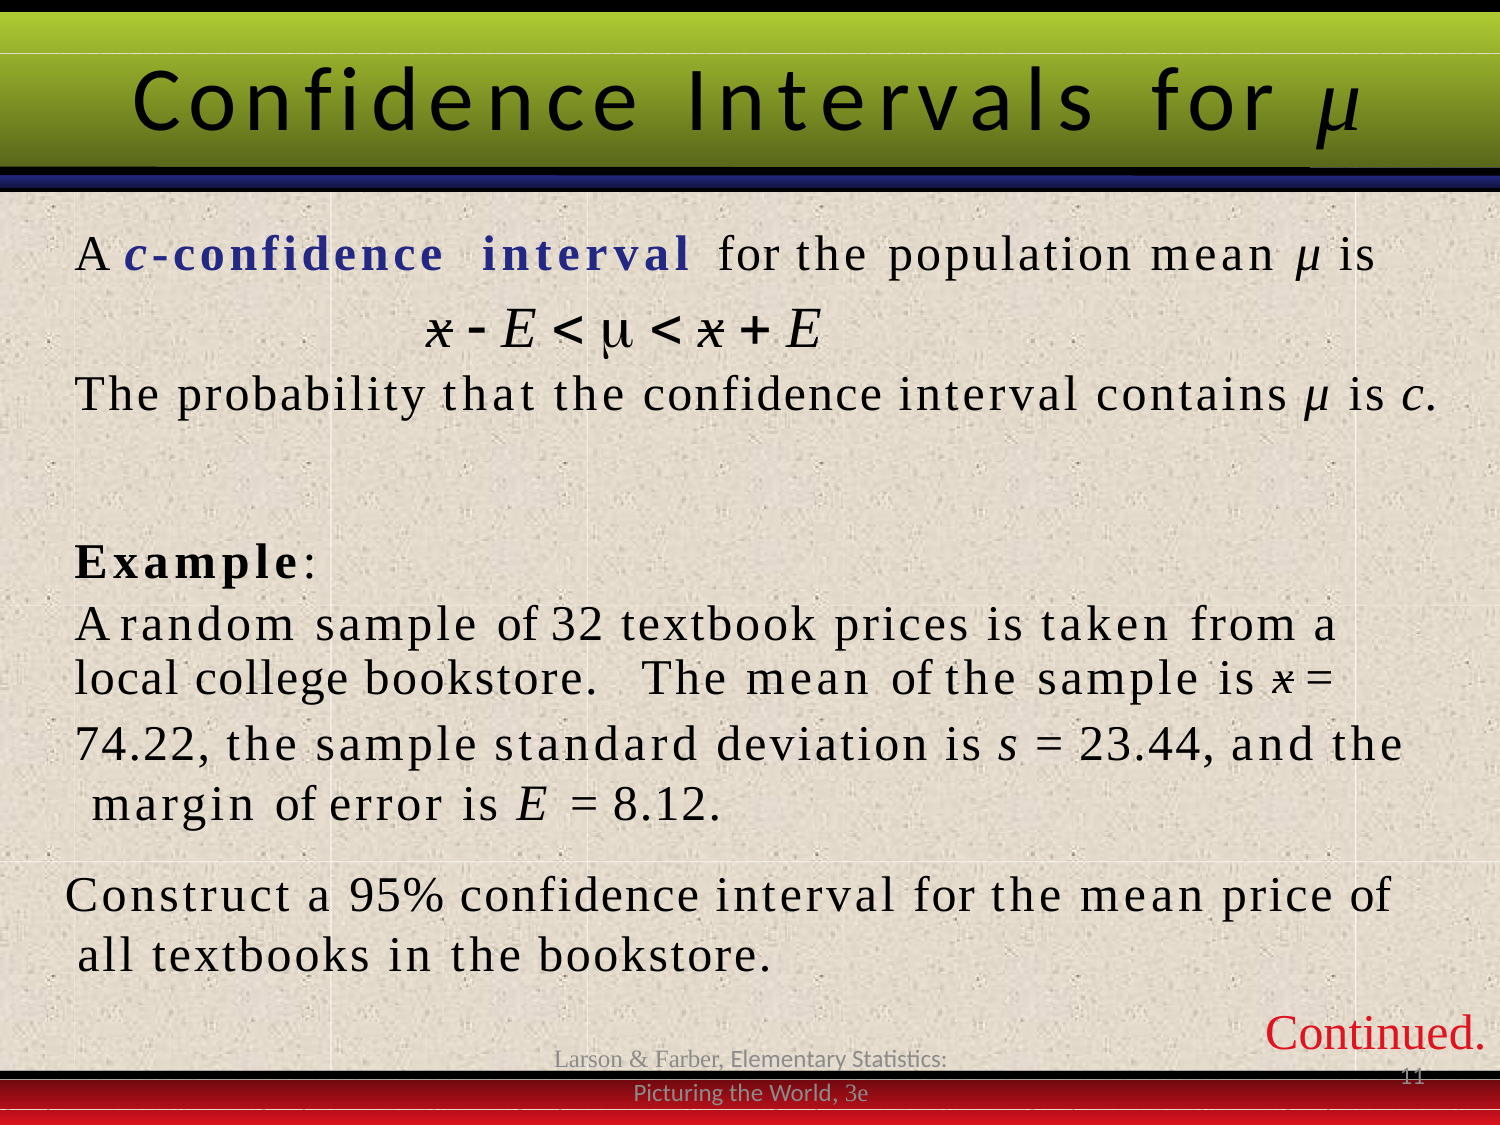

# Confidence	Intervals	for	μ

A c-confidence	interval	for the population mean μ is
x − E < μ < x + E
The probability that the confidence interval contains μ is c.

Example:
A random sample of 32 textbook prices is taken from a  local college bookstore.	The mean of the sample is x =  74.22, the sample standard deviation is s = 23.44, and the  margin of error is E = 8.12.
Construct a 95% confidence interval for the mean price of  all textbooks in the bookstore.
Continued.
Larson & Farber, Elementary Statistics: Picturing the World, 3e
11